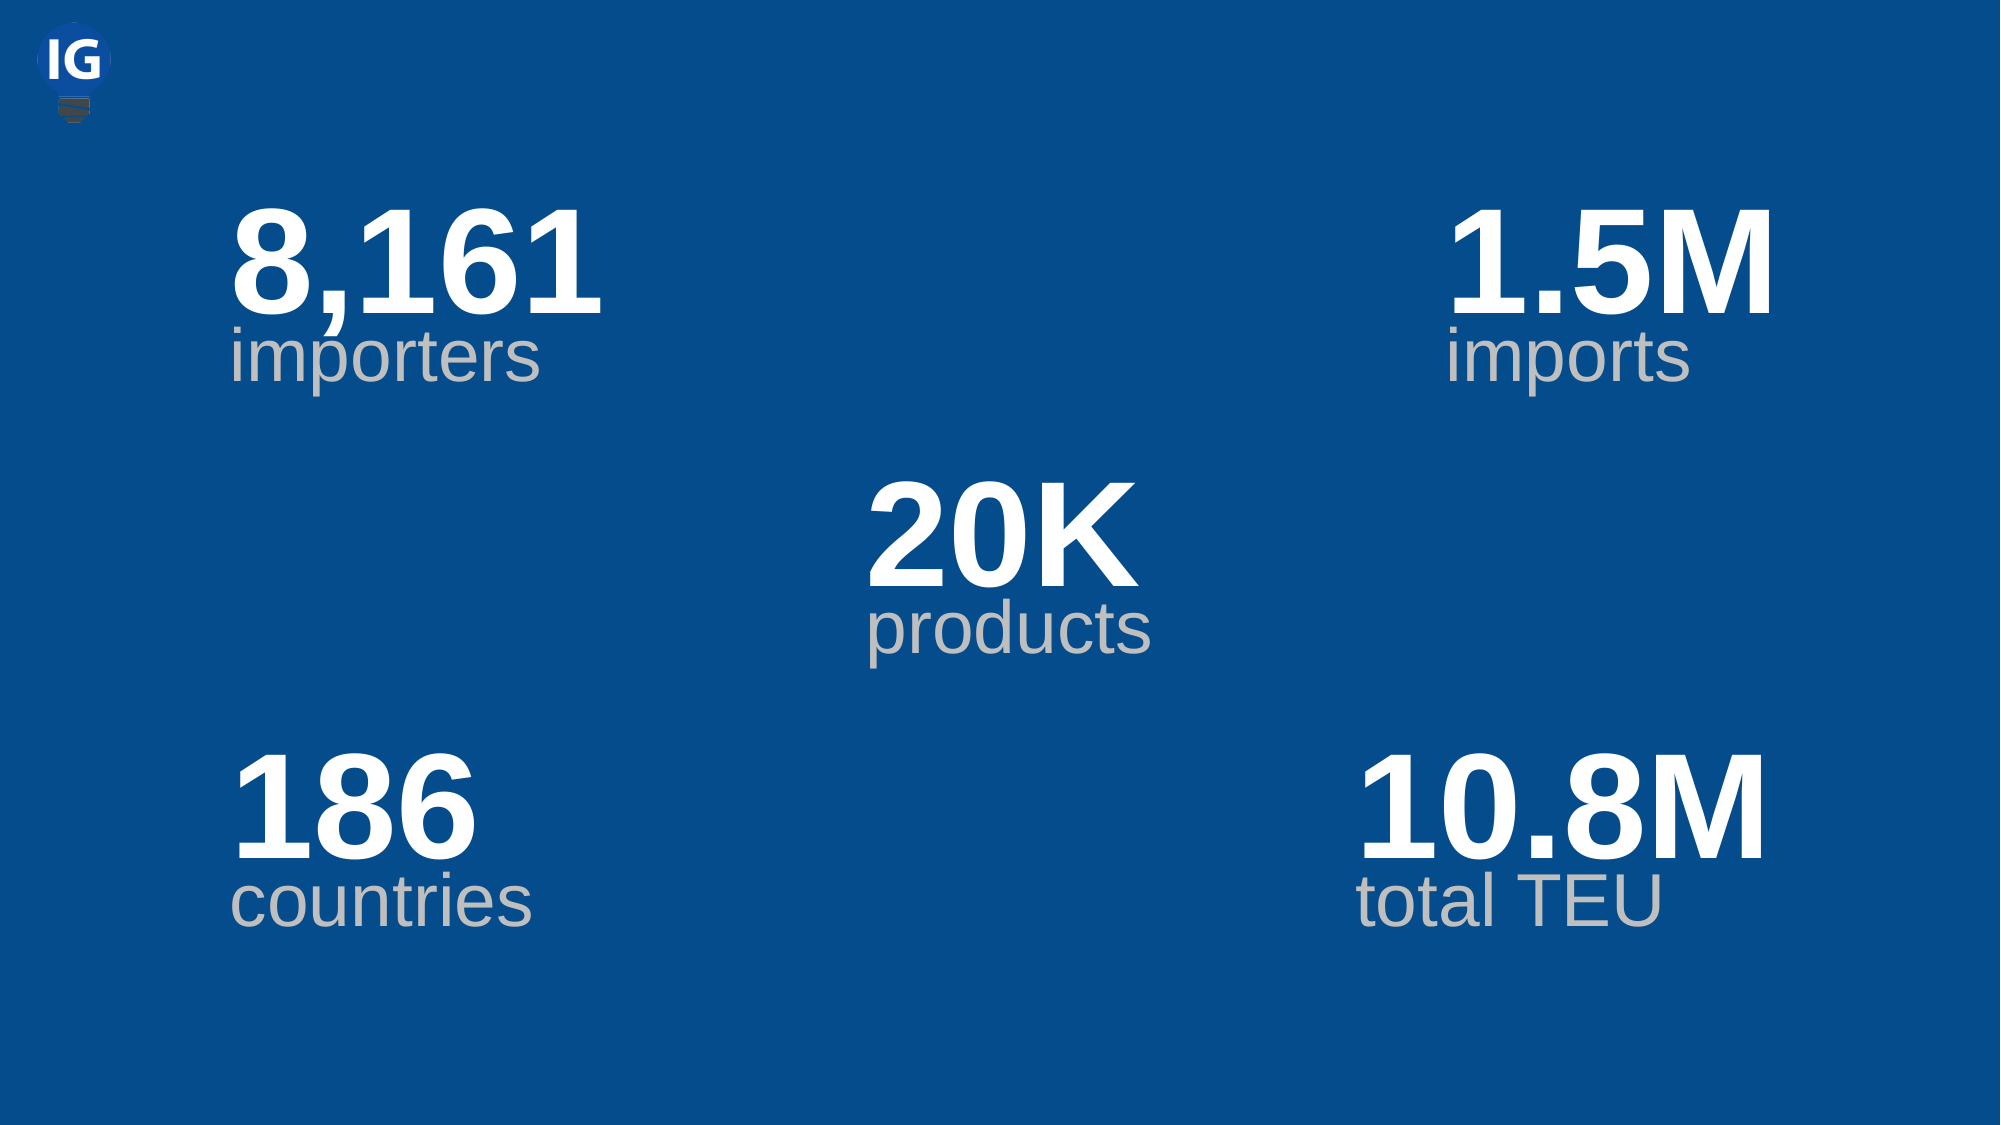

8,161
importers
1.5M
imports
20K
products
186
countries
10.8M
total TEU